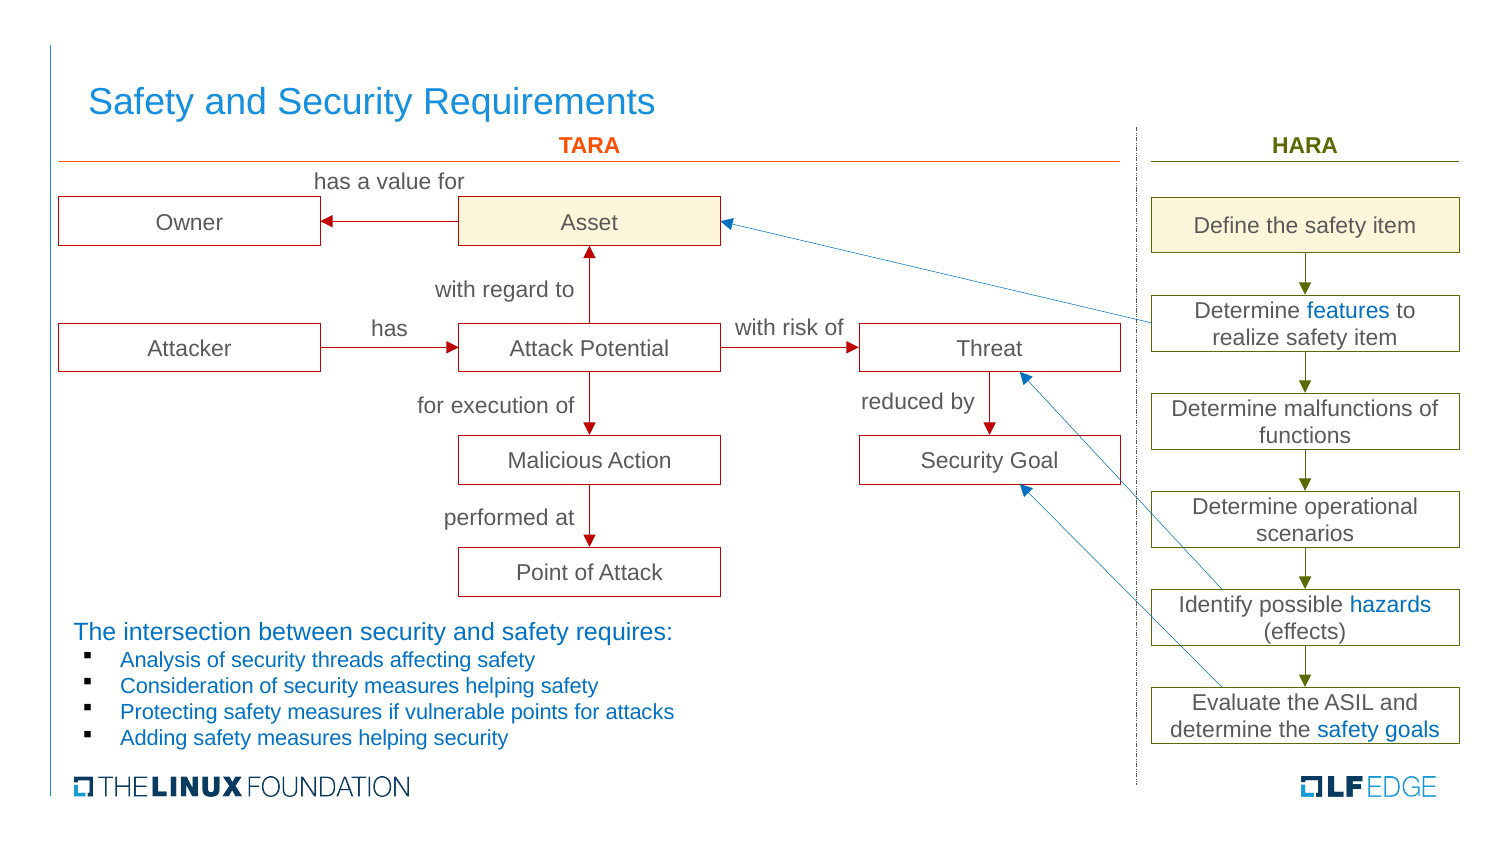

# Safety and Security Requirements
HARA
TARA
has a value for
Owner
Asset
Define the safety item
Determine features to realize safety item
Determine malfunctions of functions
Determine operational scenarios
Identify possible hazards
(effects)
Evaluate the ASIL and determine the safety goals
with regard to
with risk of
has
Attacker
Attack Potential
Threat
reduced by
for execution of
Malicious Action
Security Goal
performed at
Point of Attack

The intersection between security and safety requires:
Analysis of security threads affecting safety
Consideration of security measures helping safety
Protecting safety measures if vulnerable points for attacks
Adding safety measures helping security